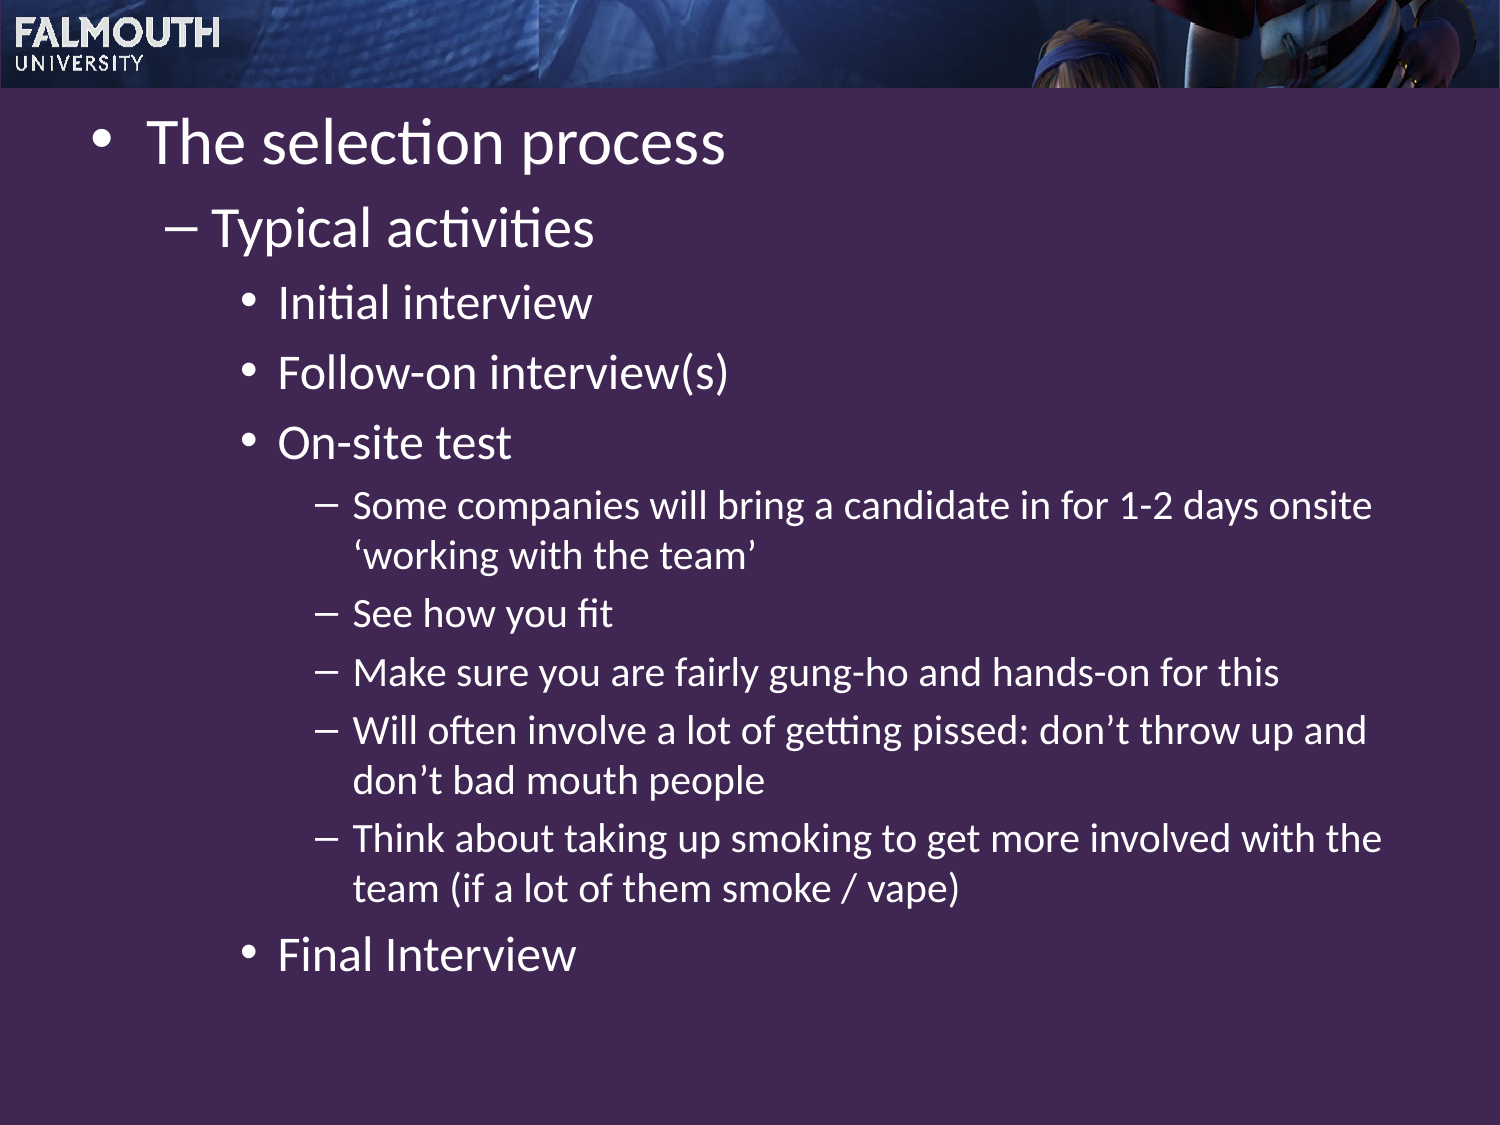

The selection process
Typical activities
Initial interview
Follow-on interview(s)
On-site test
Some companies will bring a candidate in for 1-2 days onsite ‘working with the team’
See how you fit
Make sure you are fairly gung-ho and hands-on for this
Will often involve a lot of getting pissed: don’t throw up and don’t bad mouth people
Think about taking up smoking to get more involved with the team (if a lot of them smoke / vape)
Final Interview